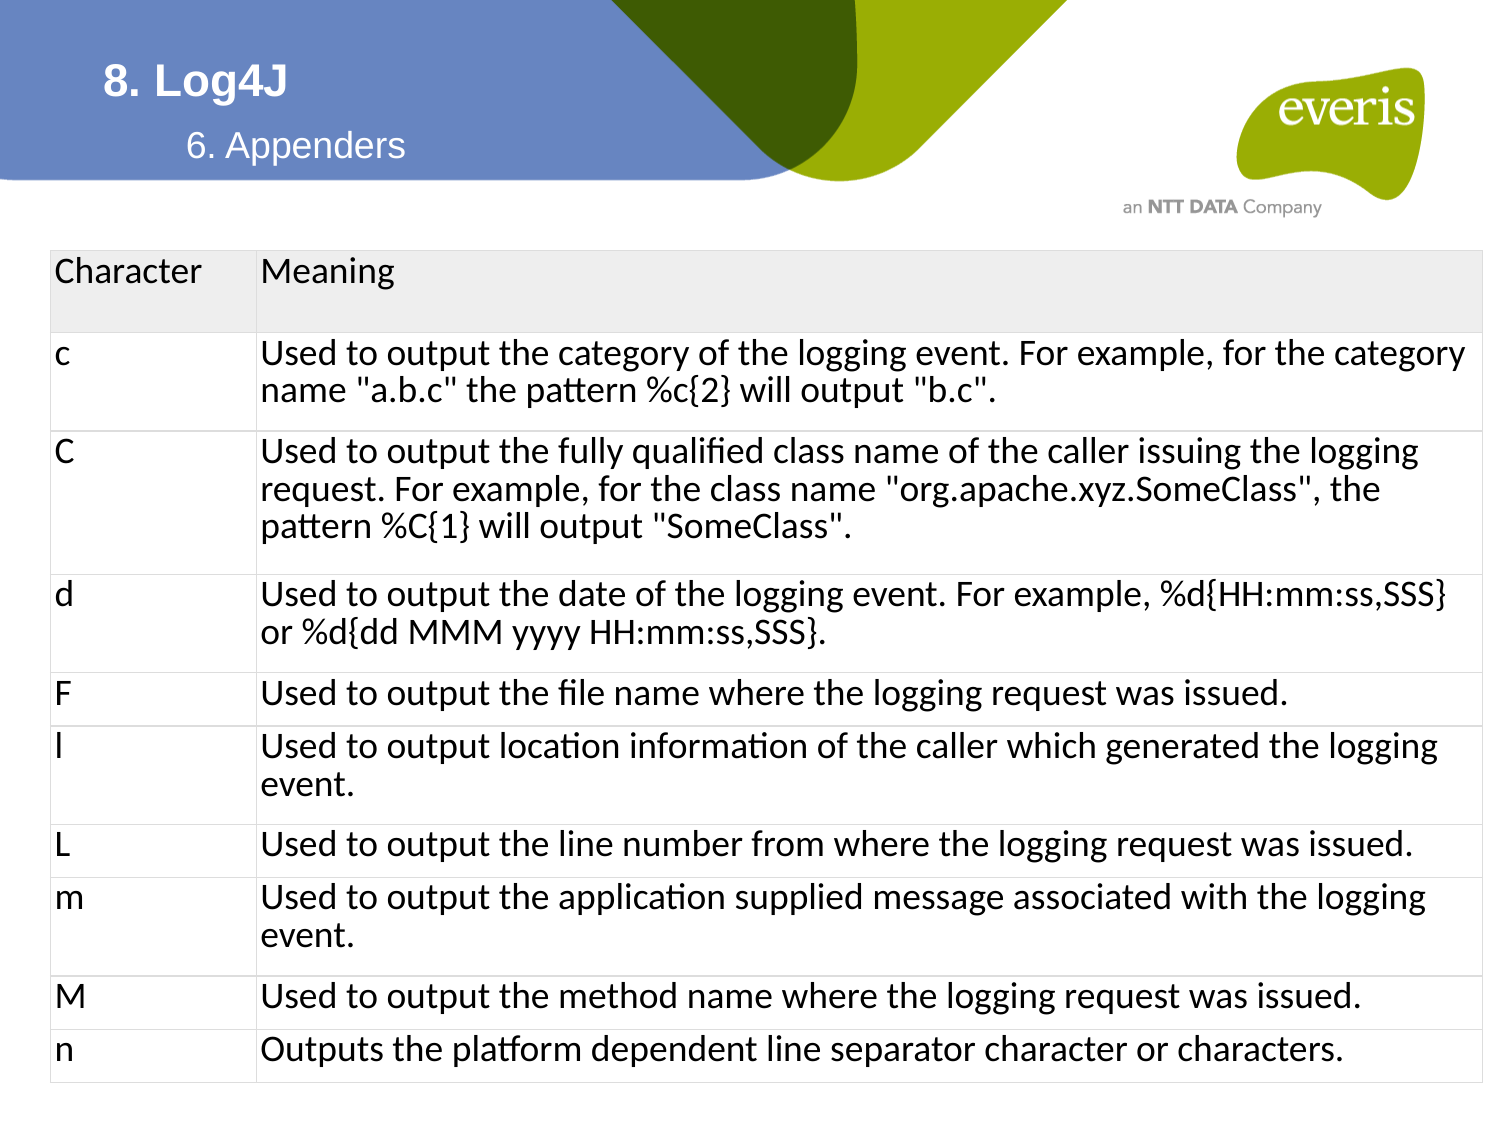

8. Log4J

6. Appenders
| Character | Meaning |
| --- | --- |
| c | Used to output the category of the logging event. For example, for the category name "a.b.c" the pattern %c{2} will output "b.c". |
| C | Used to output the fully qualified class name of the caller issuing the logging request. For example, for the class name "org.apache.xyz.SomeClass", the pattern %C{1} will output "SomeClass". |
| d | Used to output the date of the logging event. For example, %d{HH:mm:ss,SSS} or %d{dd MMM yyyy HH:mm:ss,SSS}. |
| F | Used to output the file name where the logging request was issued. |
| l | Used to output location information of the caller which generated the logging event. |
| L | Used to output the line number from where the logging request was issued. |
| m | Used to output the application supplied message associated with the logging event. |
| M | Used to output the method name where the logging request was issued. |
| n | Outputs the platform dependent line separator character or characters. |